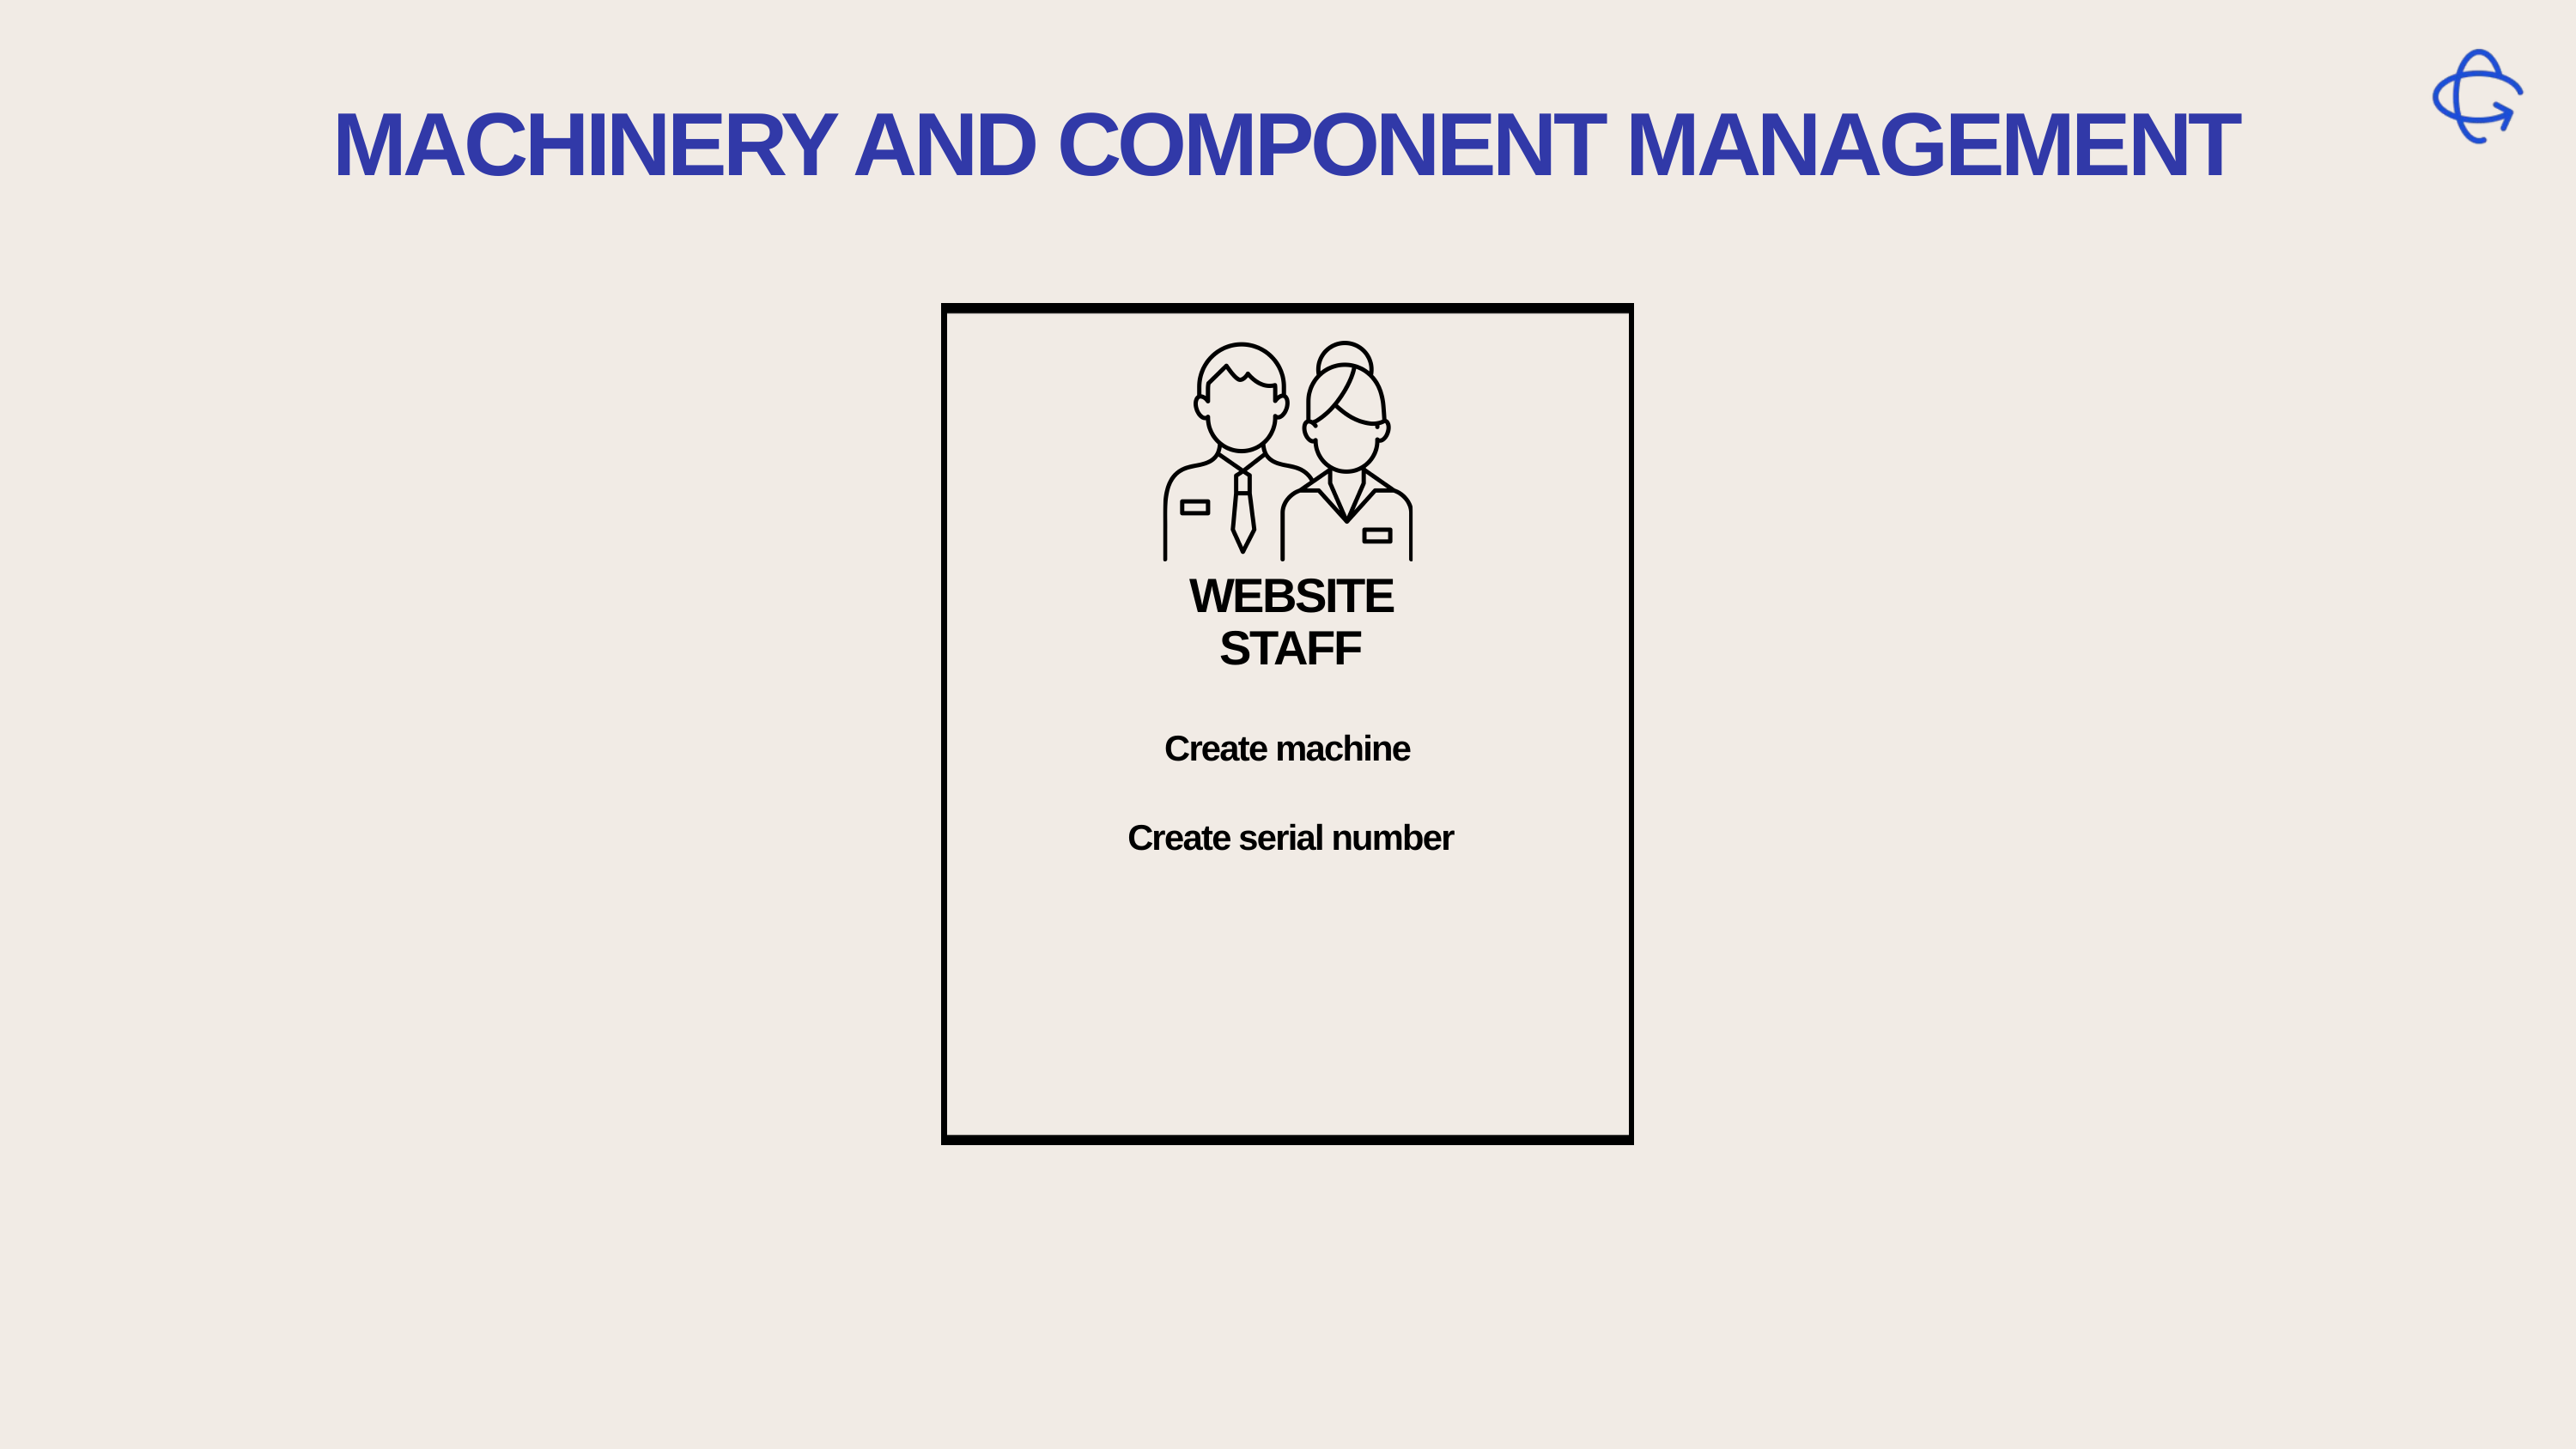

MACHINERY AND COMPONENT MANAGEMENT

WEBSITE STAFF
Create machine
Create serial number